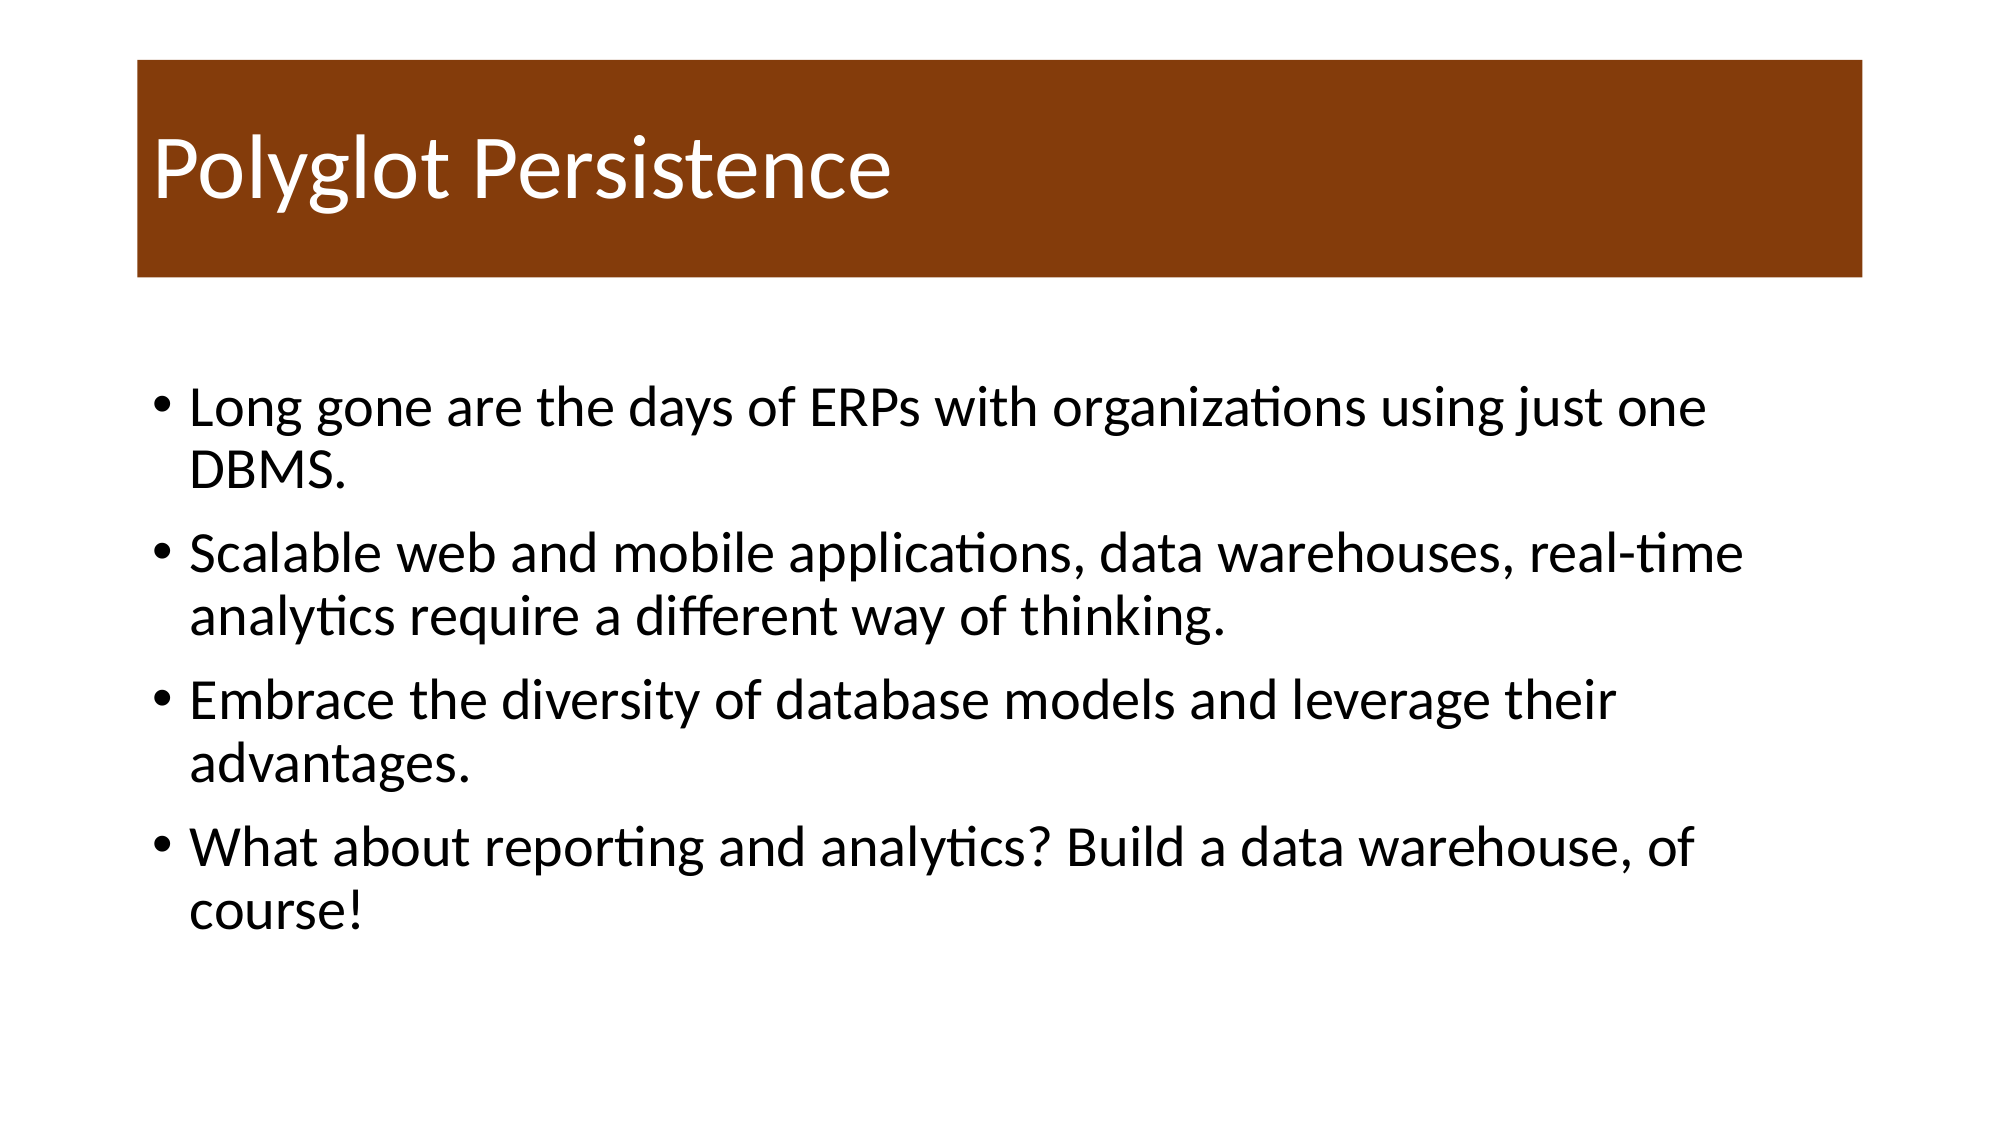

# Polyglot Persistence

Long gone are the days of ERPs with organizations using just one DBMS.
Scalable web and mobile applications, data warehouses, real-time analytics require a different way of thinking.
Embrace the diversity of database models and leverage their advantages.
What about reporting and analytics? Build a data warehouse, of course!